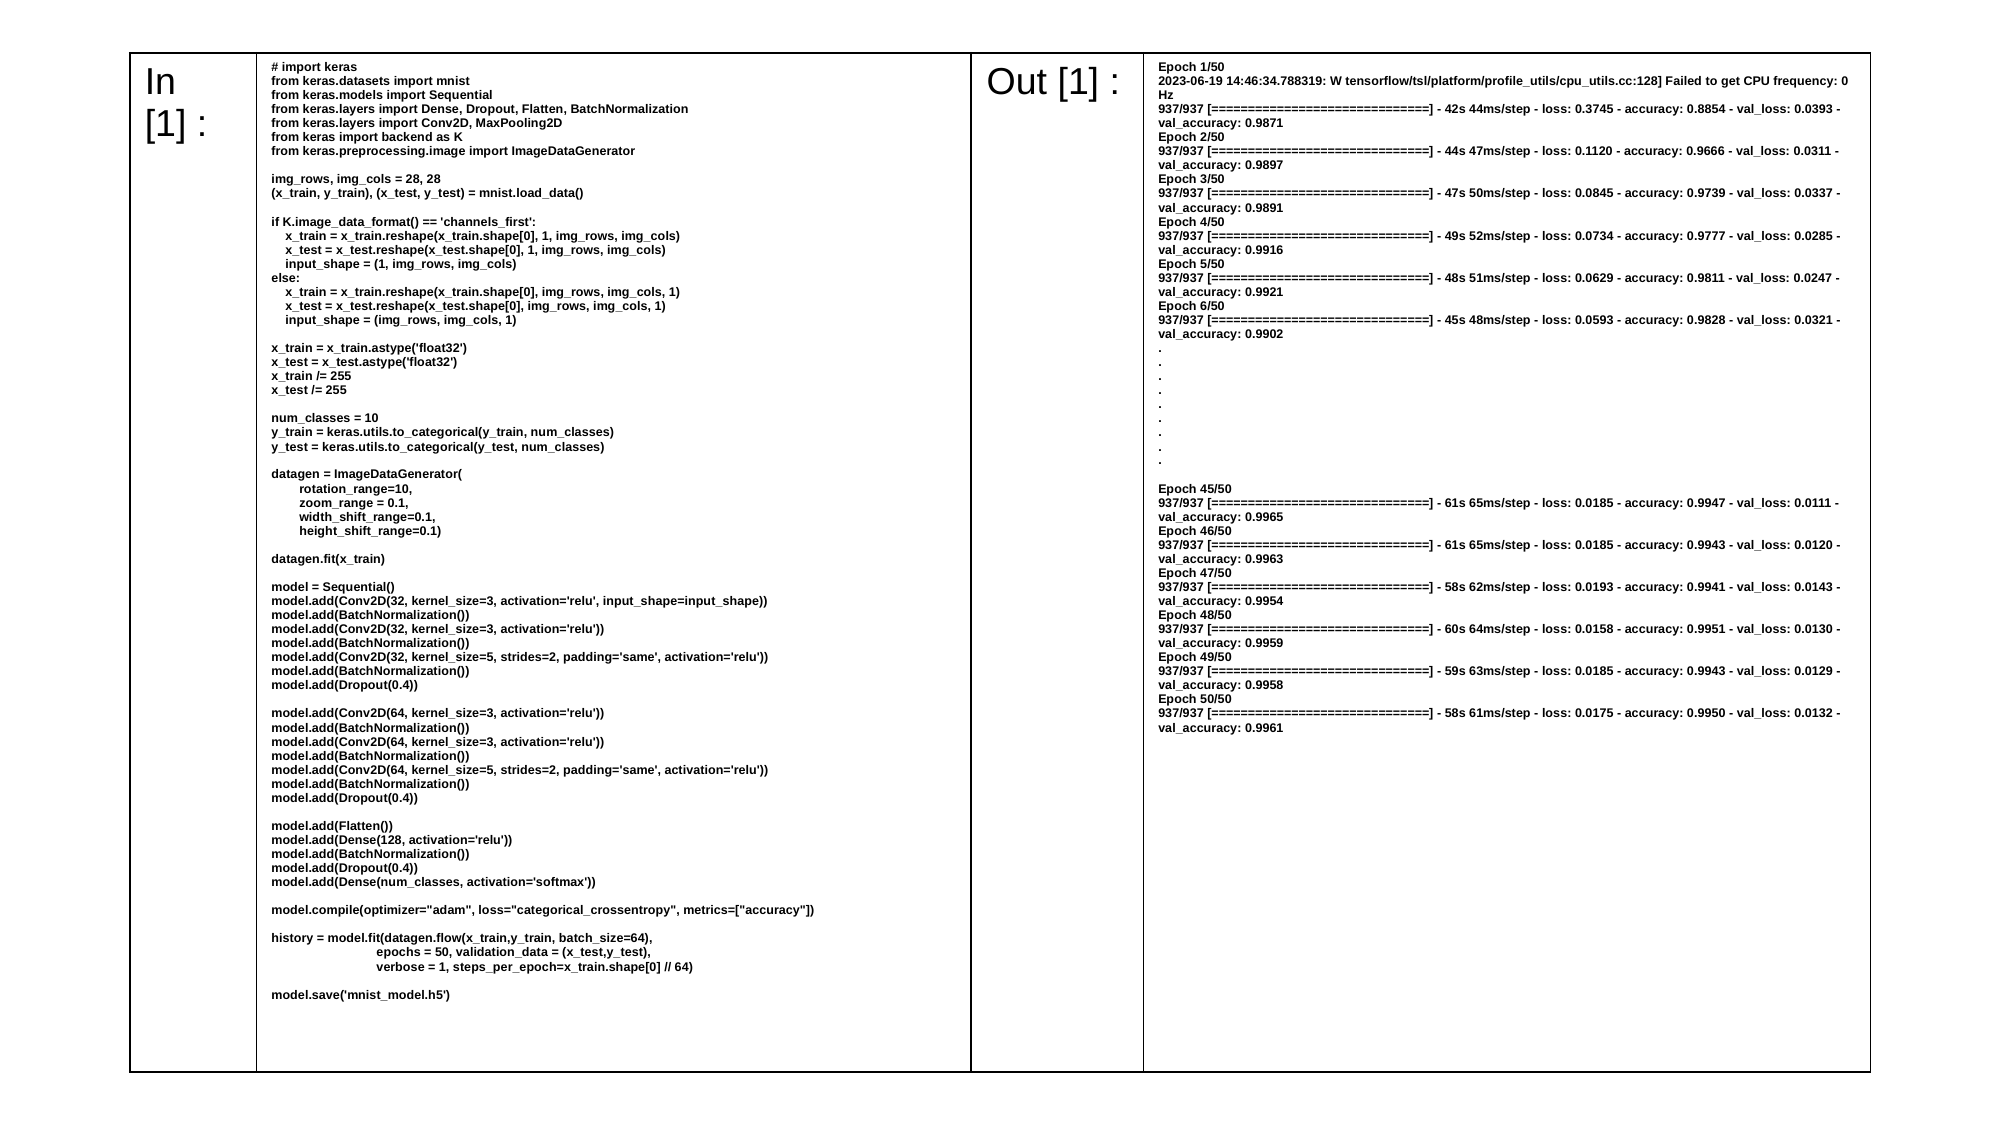

| In [1] : | # import keras from keras.datasets import mnist from keras.models import Sequential from keras.layers import Dense, Dropout, Flatten, BatchNormalization from keras.layers import Conv2D, MaxPooling2D from keras import backend as K from keras.preprocessing.image import ImageDataGenerator img\_rows, img\_cols = 28, 28 (x\_train, y\_train), (x\_test, y\_test) = mnist.load\_data() if K.image\_data\_format() == 'channels\_first': x\_train = x\_train.reshape(x\_train.shape[0], 1, img\_rows, img\_cols) x\_test = x\_test.reshape(x\_test.shape[0], 1, img\_rows, img\_cols) input\_shape = (1, img\_rows, img\_cols) else: x\_train = x\_train.reshape(x\_train.shape[0], img\_rows, img\_cols, 1) x\_test = x\_test.reshape(x\_test.shape[0], img\_rows, img\_cols, 1) input\_shape = (img\_rows, img\_cols, 1) x\_train = x\_train.astype('float32') x\_test = x\_test.astype('float32') x\_train /= 255 x\_test /= 255 num\_classes = 10 y\_train = keras.utils.to\_categorical(y\_train, num\_classes) y\_test = keras.utils.to\_categorical(y\_test, num\_classes) datagen = ImageDataGenerator( rotation\_range=10, zoom\_range = 0.1, width\_shift\_range=0.1, height\_shift\_range=0.1) datagen.fit(x\_train) model = Sequential() model.add(Conv2D(32, kernel\_size=3, activation='relu', input\_shape=input\_shape)) model.add(BatchNormalization()) model.add(Conv2D(32, kernel\_size=3, activation='relu')) model.add(BatchNormalization()) model.add(Conv2D(32, kernel\_size=5, strides=2, padding='same', activation='relu')) model.add(BatchNormalization()) model.add(Dropout(0.4)) model.add(Conv2D(64, kernel\_size=3, activation='relu')) model.add(BatchNormalization()) model.add(Conv2D(64, kernel\_size=3, activation='relu')) model.add(BatchNormalization()) model.add(Conv2D(64, kernel\_size=5, strides=2, padding='same', activation='relu')) model.add(BatchNormalization()) model.add(Dropout(0.4)) model.add(Flatten()) model.add(Dense(128, activation='relu')) model.add(BatchNormalization()) model.add(Dropout(0.4)) model.add(Dense(num\_classes, activation='softmax')) model.compile(optimizer="adam", loss="categorical\_crossentropy", metrics=["accuracy"]) history = model.fit(datagen.flow(x\_train,y\_train, batch\_size=64), epochs = 50, validation\_data = (x\_test,y\_test), verbose = 1, steps\_per\_epoch=x\_train.shape[0] // 64) model.save('mnist\_model.h5') |
| --- | --- |
| Out [1] : | Epoch 1/50 2023-06-19 14:46:34.788319: W tensorflow/tsl/platform/profile\_utils/cpu\_utils.cc:128] Failed to get CPU frequency: 0 Hz 937/937 [==============================] - 42s 44ms/step - loss: 0.3745 - accuracy: 0.8854 - val\_loss: 0.0393 - val\_accuracy: 0.9871 Epoch 2/50 937/937 [==============================] - 44s 47ms/step - loss: 0.1120 - accuracy: 0.9666 - val\_loss: 0.0311 - val\_accuracy: 0.9897 Epoch 3/50 937/937 [==============================] - 47s 50ms/step - loss: 0.0845 - accuracy: 0.9739 - val\_loss: 0.0337 - val\_accuracy: 0.9891 Epoch 4/50 937/937 [==============================] - 49s 52ms/step - loss: 0.0734 - accuracy: 0.9777 - val\_loss: 0.0285 - val\_accuracy: 0.9916 Epoch 5/50 937/937 [==============================] - 48s 51ms/step - loss: 0.0629 - accuracy: 0.9811 - val\_loss: 0.0247 - val\_accuracy: 0.9921 Epoch 6/50 937/937 [==============================] - 45s 48ms/step - loss: 0.0593 - accuracy: 0.9828 - val\_loss: 0.0321 - val\_accuracy: 0.9902 . . . . . . . . . Epoch 45/50 937/937 [==============================] - 61s 65ms/step - loss: 0.0185 - accuracy: 0.9947 - val\_loss: 0.0111 - val\_accuracy: 0.9965 Epoch 46/50 937/937 [==============================] - 61s 65ms/step - loss: 0.0185 - accuracy: 0.9943 - val\_loss: 0.0120 - val\_accuracy: 0.9963 Epoch 47/50 937/937 [==============================] - 58s 62ms/step - loss: 0.0193 - accuracy: 0.9941 - val\_loss: 0.0143 - val\_accuracy: 0.9954 Epoch 48/50 937/937 [==============================] - 60s 64ms/step - loss: 0.0158 - accuracy: 0.9951 - val\_loss: 0.0130 - val\_accuracy: 0.9959 Epoch 49/50 937/937 [==============================] - 59s 63ms/step - loss: 0.0185 - accuracy: 0.9943 - val\_loss: 0.0129 - val\_accuracy: 0.9958 Epoch 50/50 937/937 [==============================] - 58s 61ms/step - loss: 0.0175 - accuracy: 0.9950 - val\_loss: 0.0132 - val\_accuracy: 0.9961 |
| --- | --- |